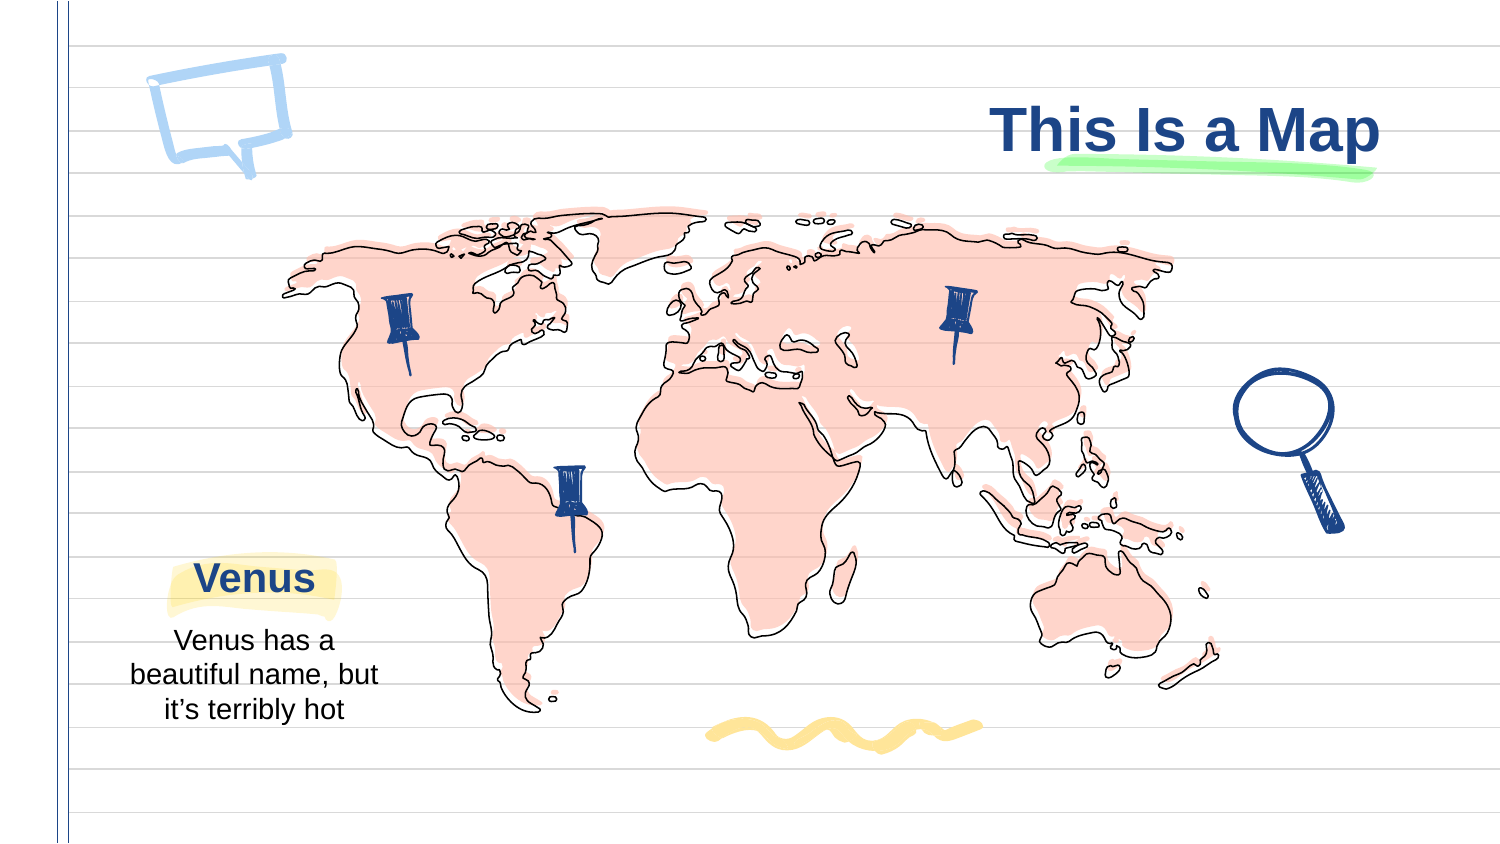

# This Is a Map

Venus
Venus has a beautiful name, but it’s terribly hot